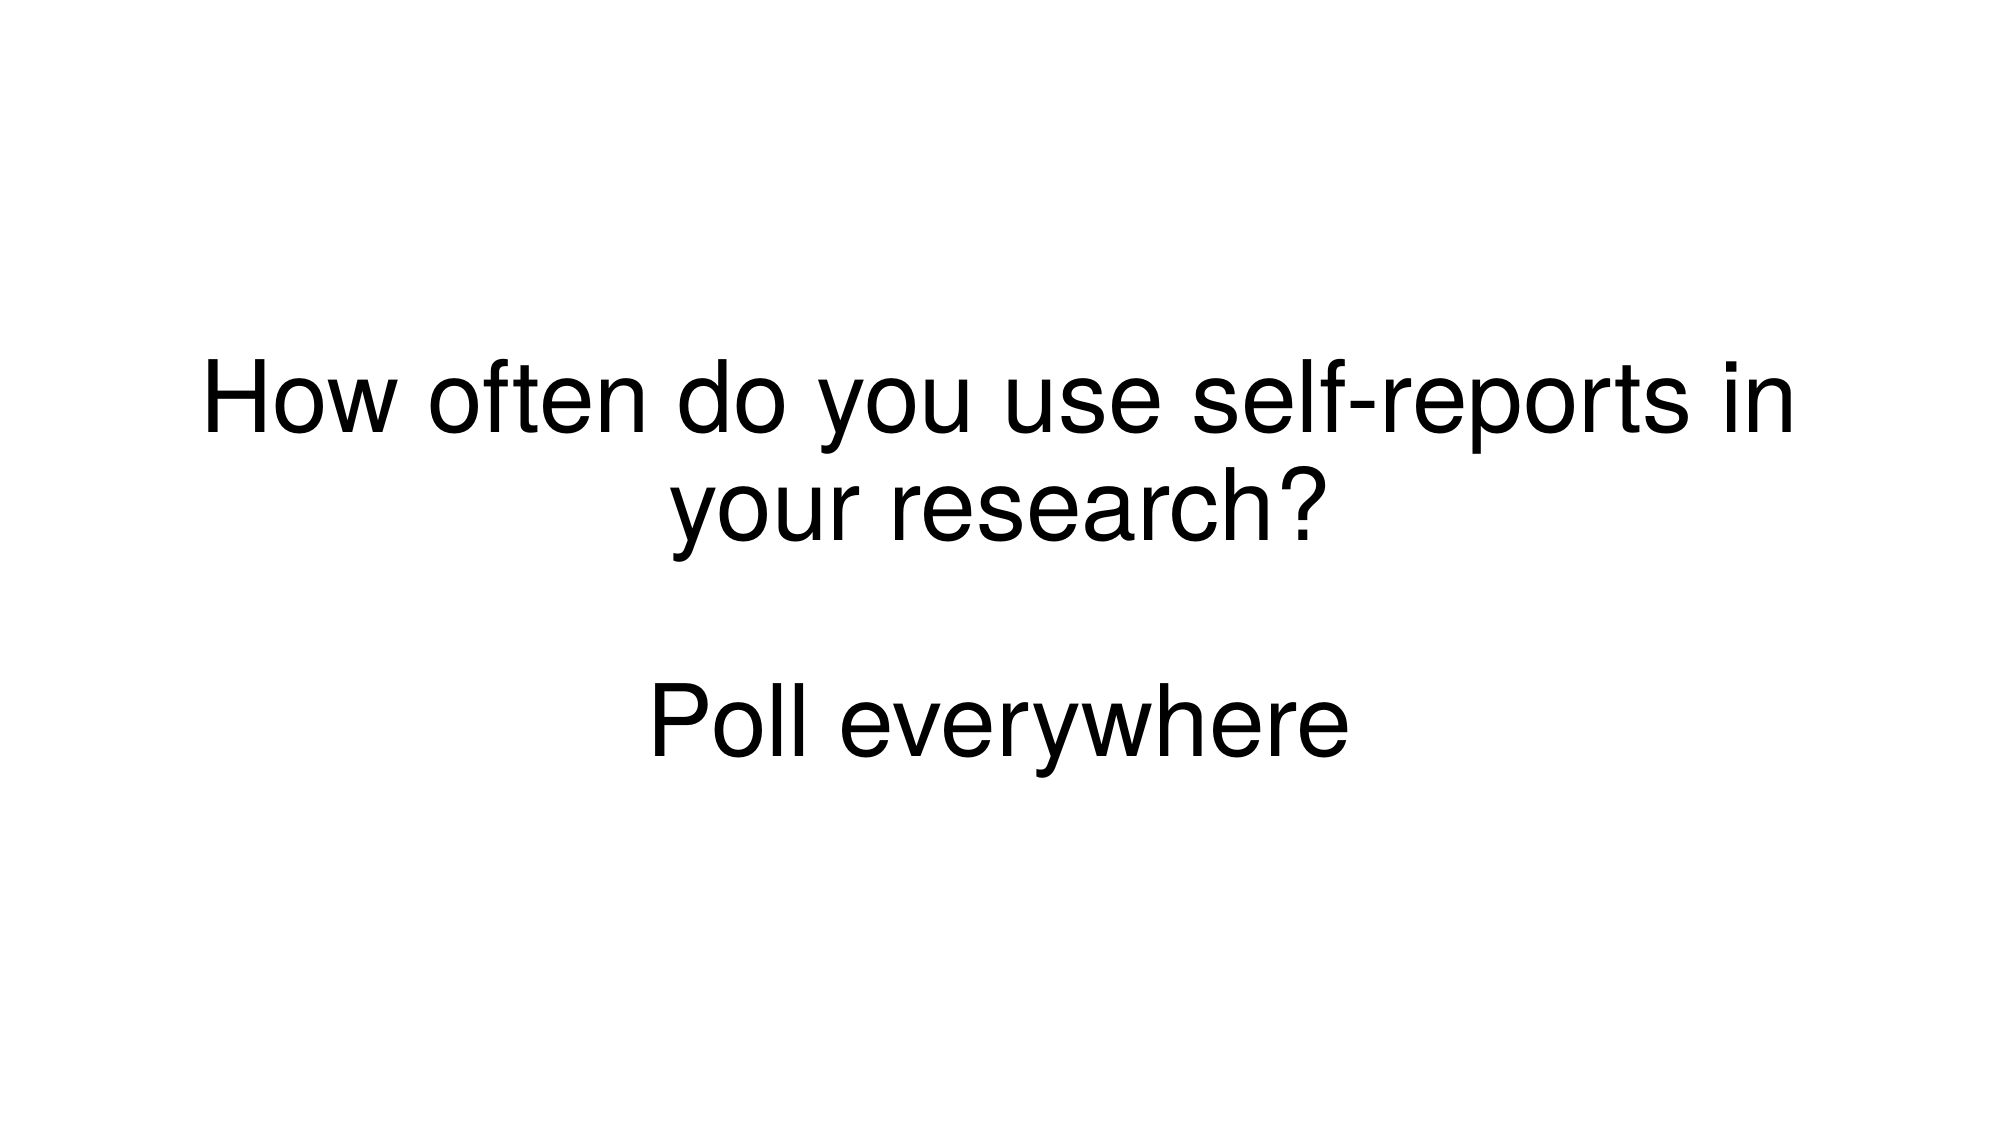

# How often do you use self-reports in your research? Poll everywhere